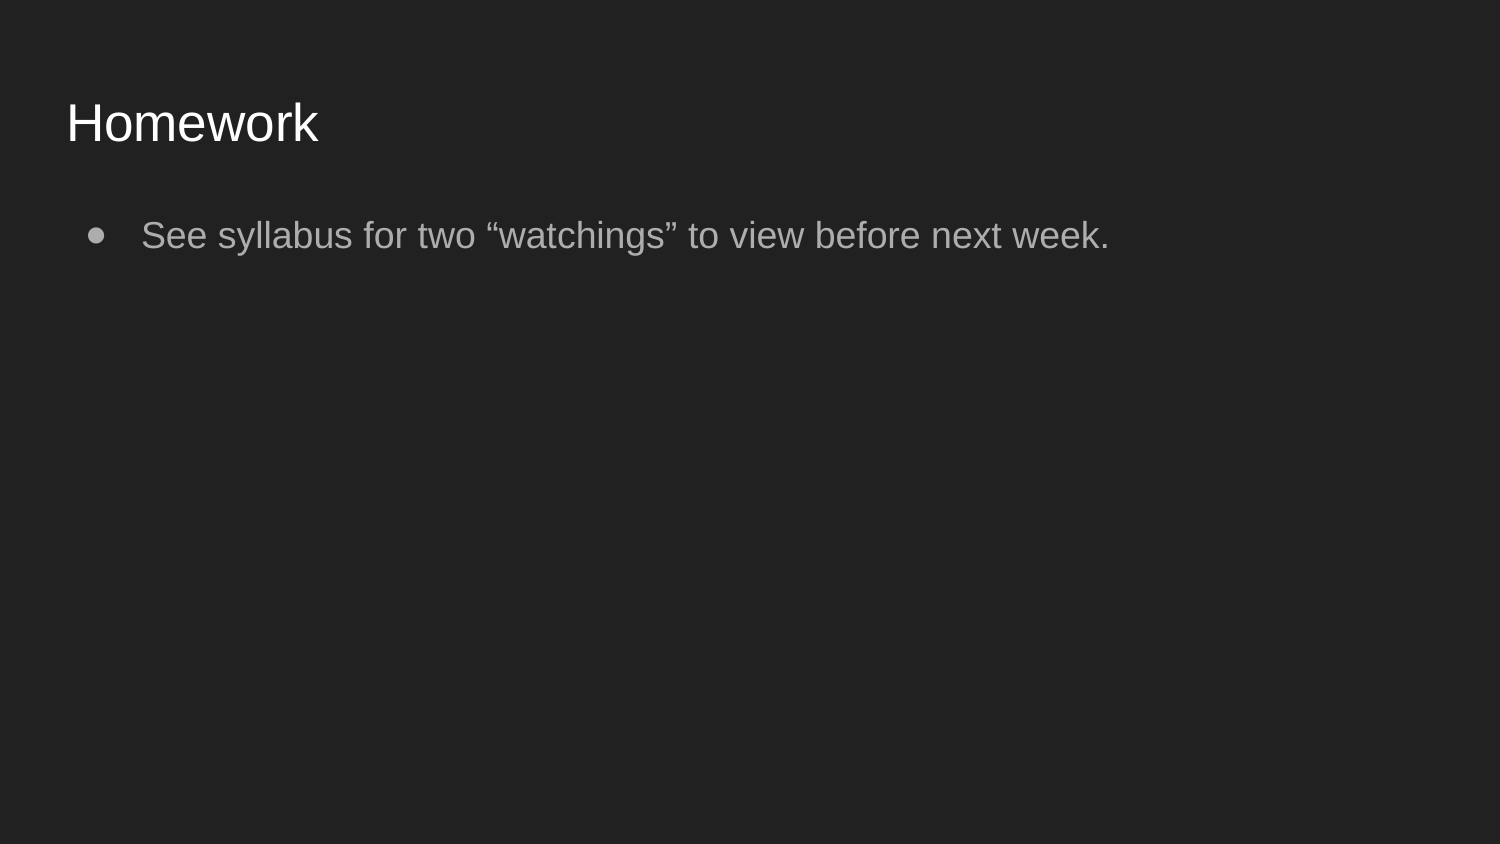

# Homework
See syllabus for two “watchings” to view before next week.